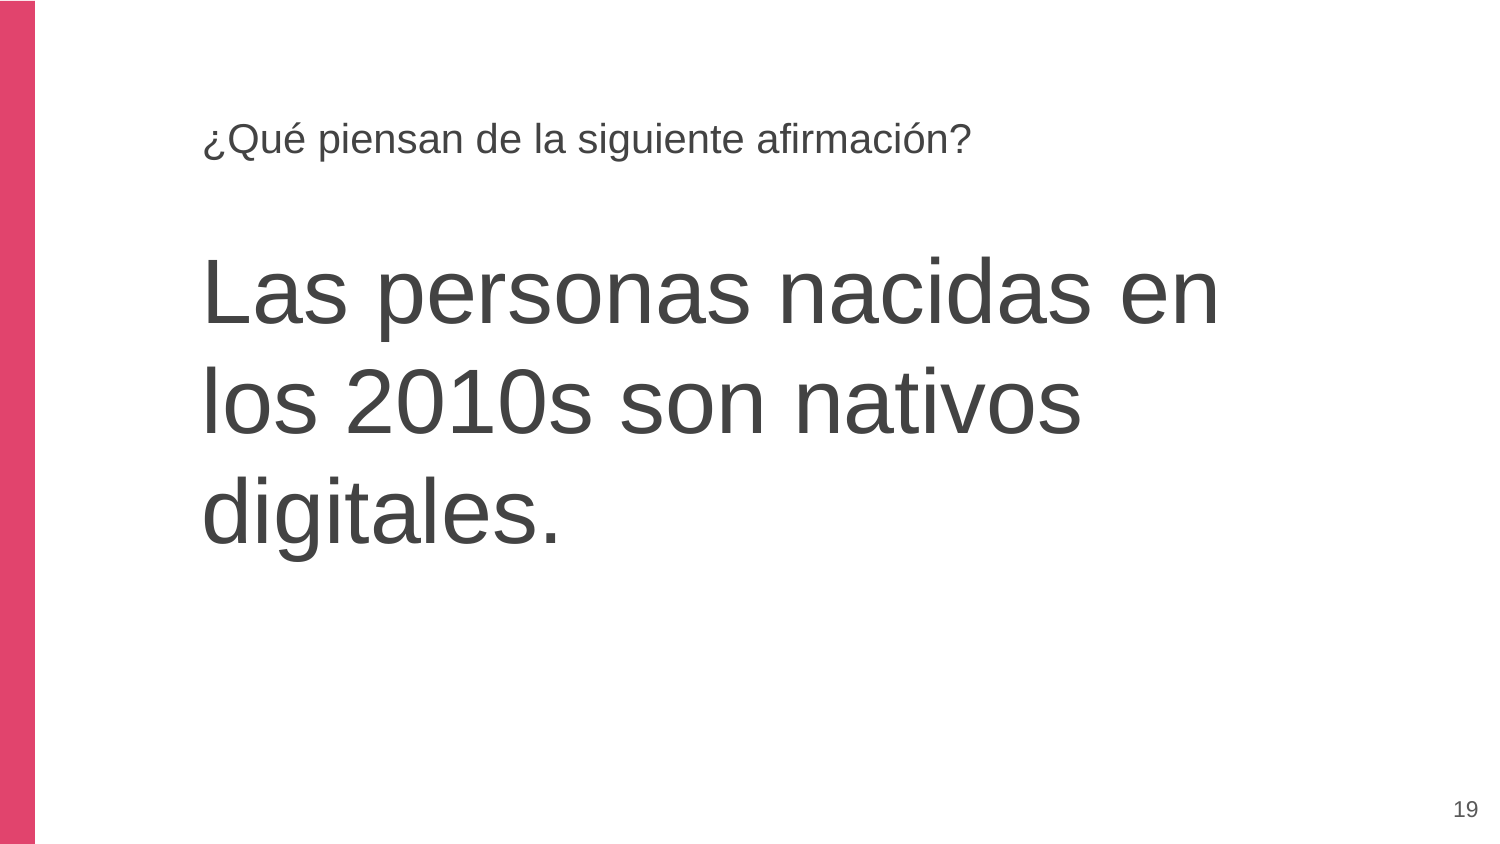

¿Qué piensan de la siguiente afirmación?

Las personas nacidas en los 2010s son nativos digitales.

19